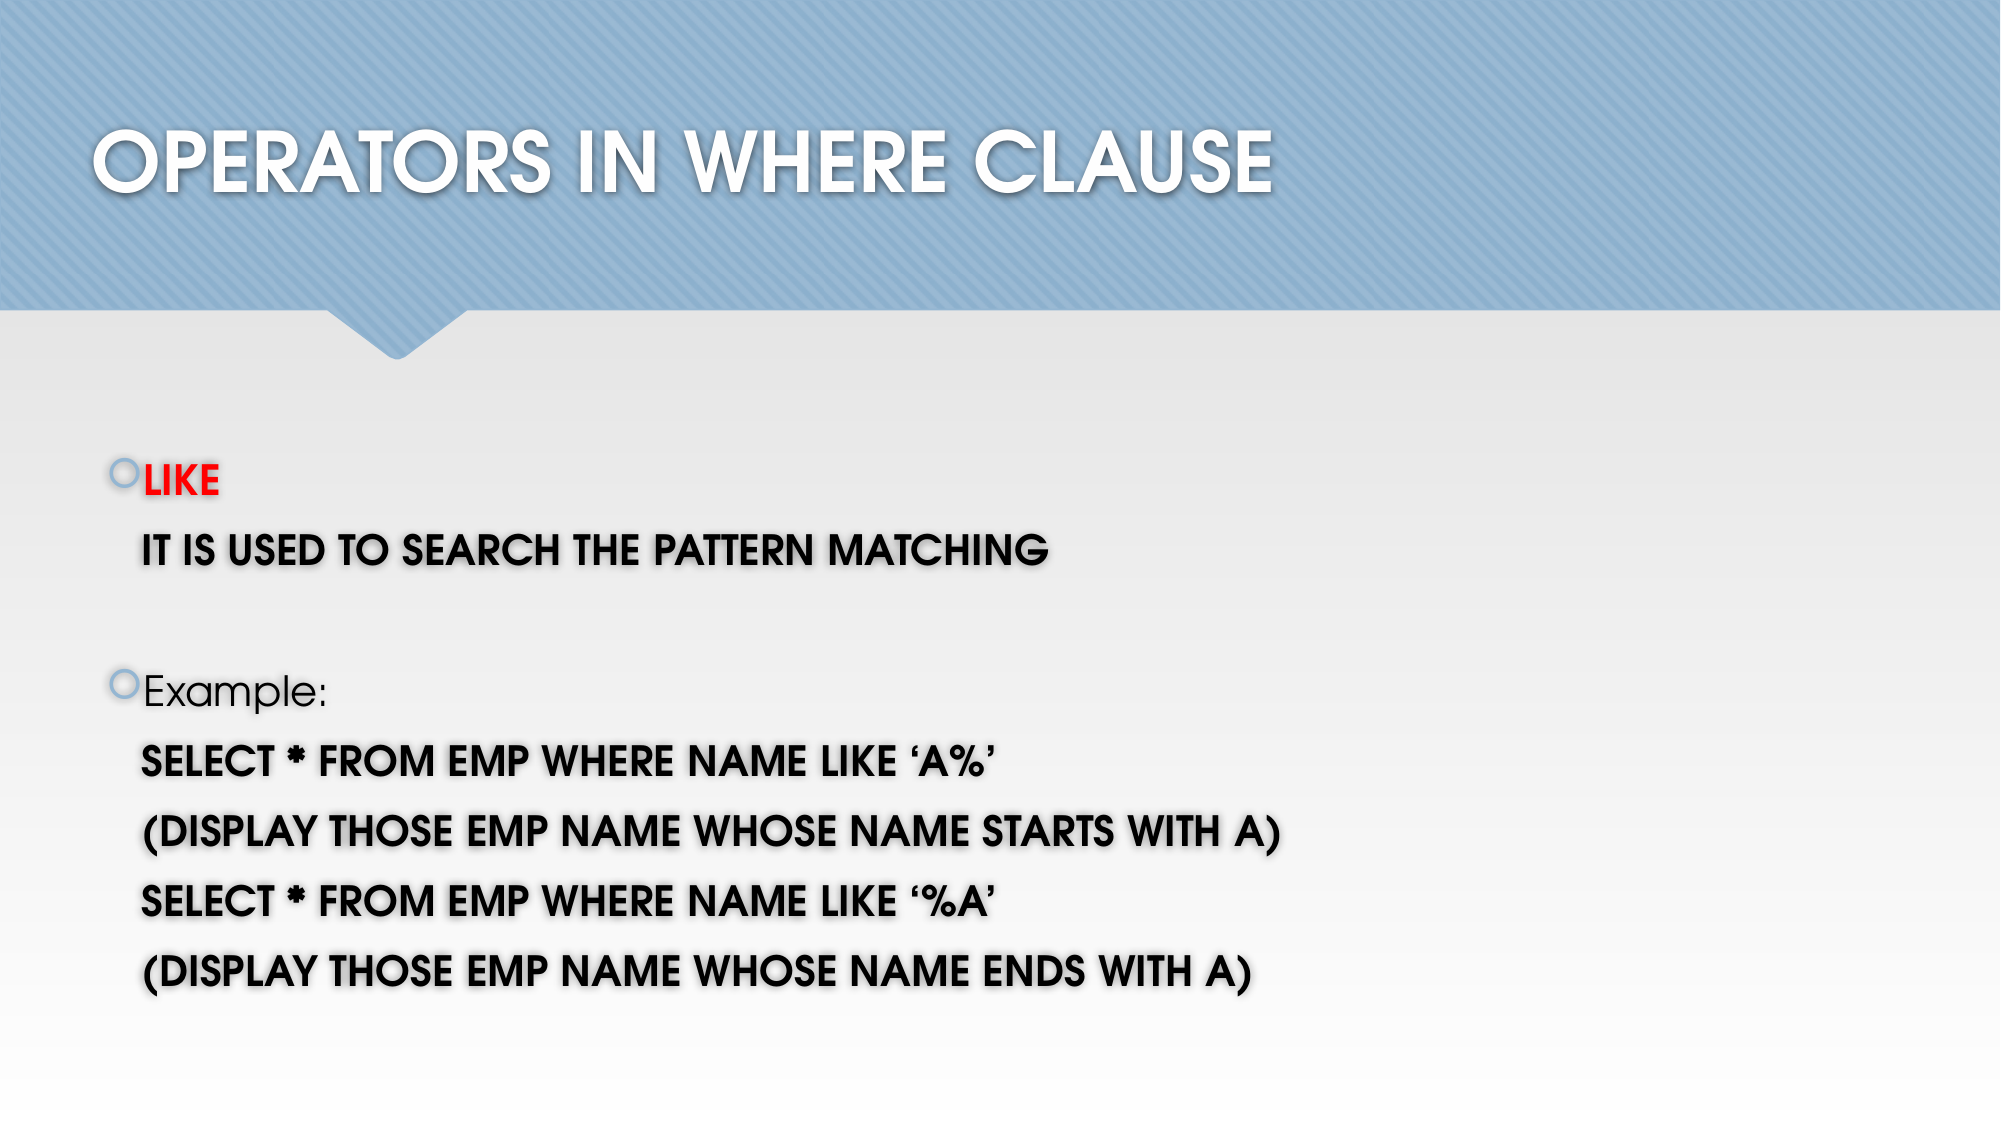

# OPERATORS IN WHERE CLAUSE

LIKE
   IT IS USED TO SEARCH THE PATTERN MATCHING

Example:
   SELECT * FROM EMP WHERE NAME LIKE ‘A%’
   (DISPLAY THOSE EMP NAME WHOSE NAME STARTS WITH A)
   SELECT * FROM EMP WHERE NAME LIKE ‘%A’
   (DISPLAY THOSE EMP NAME WHOSE NAME ENDS WITH A)